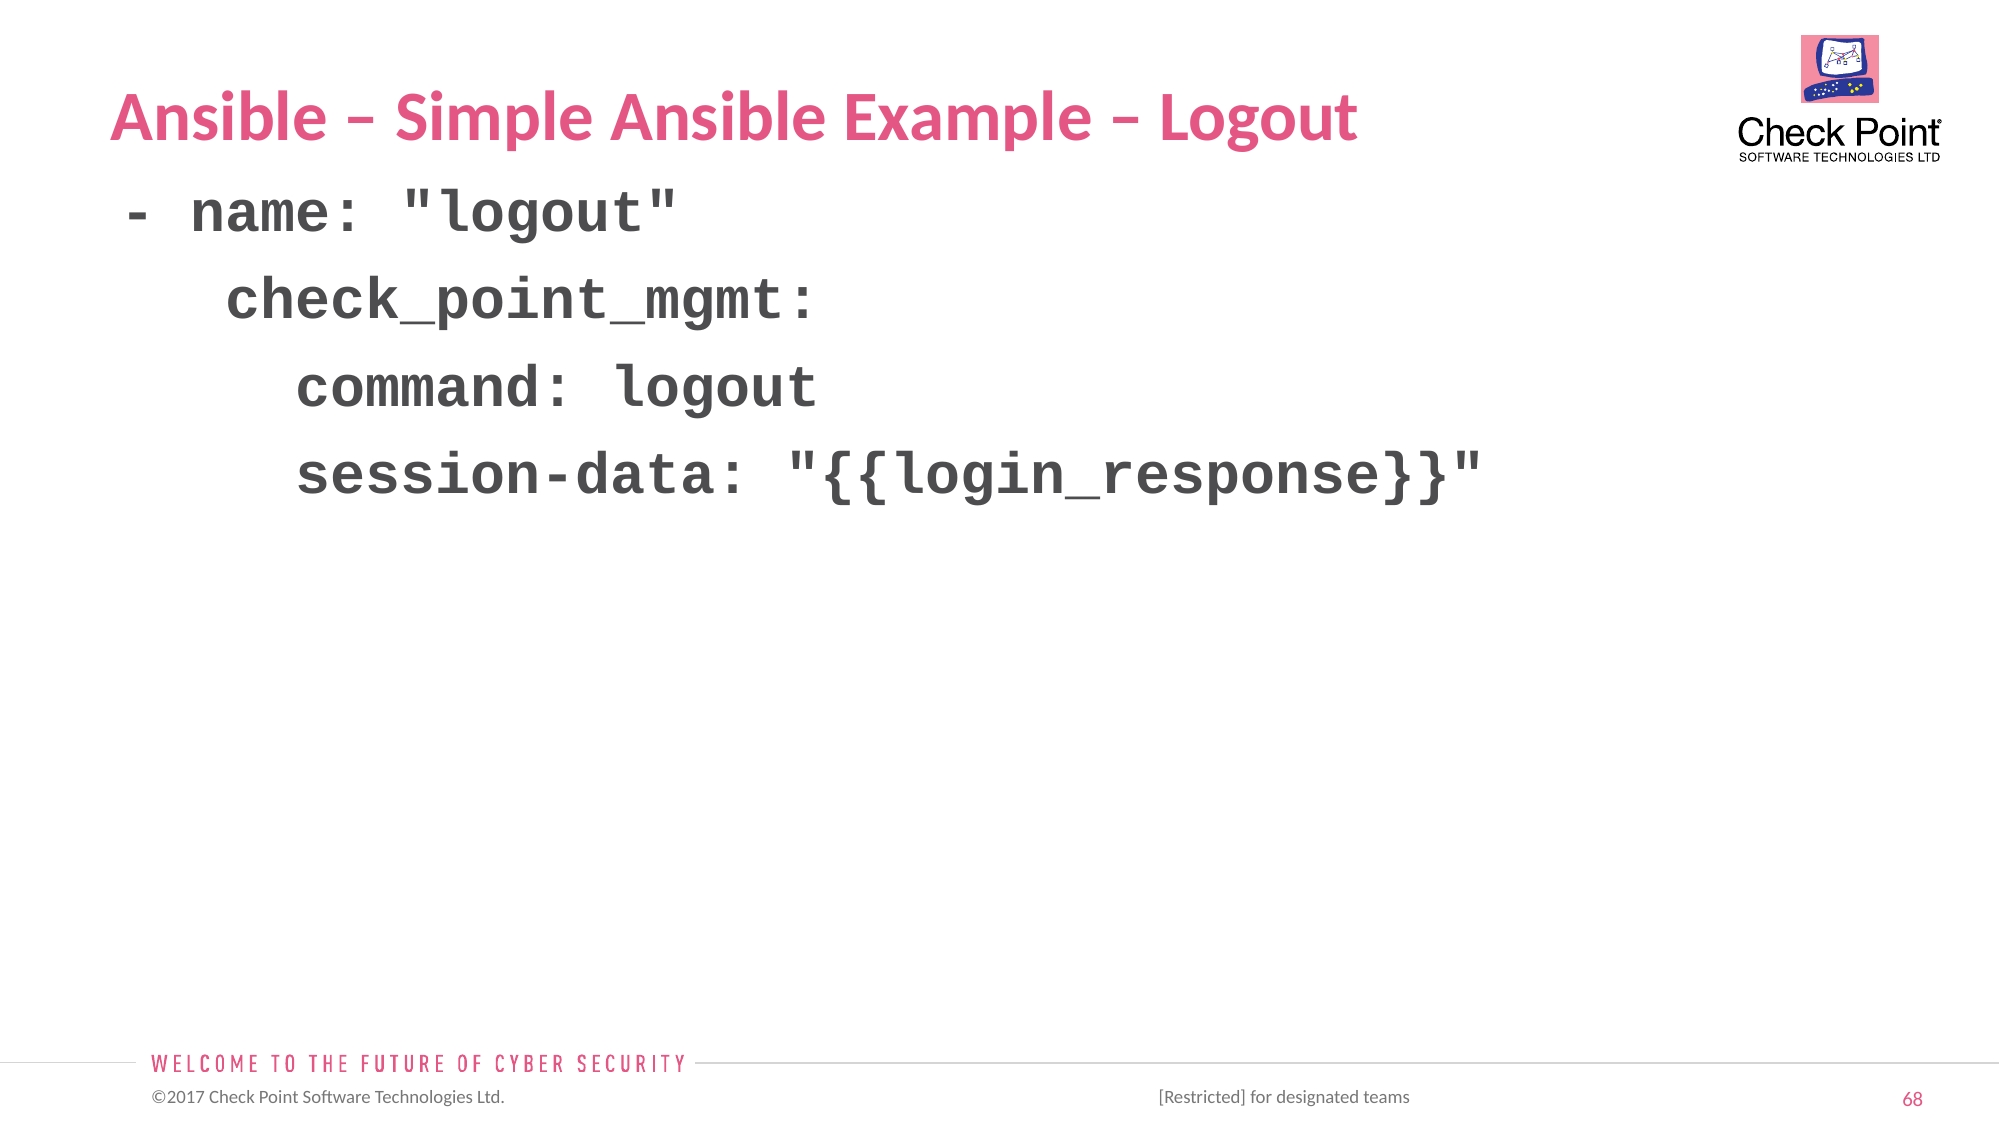

# Ansible – Simple Ansible Example – Logout
 - name: "logout"
    check_point_mgmt:
      command: logout
      session-data: "{{login_response}}"

 [Restricted] for designated teams ​